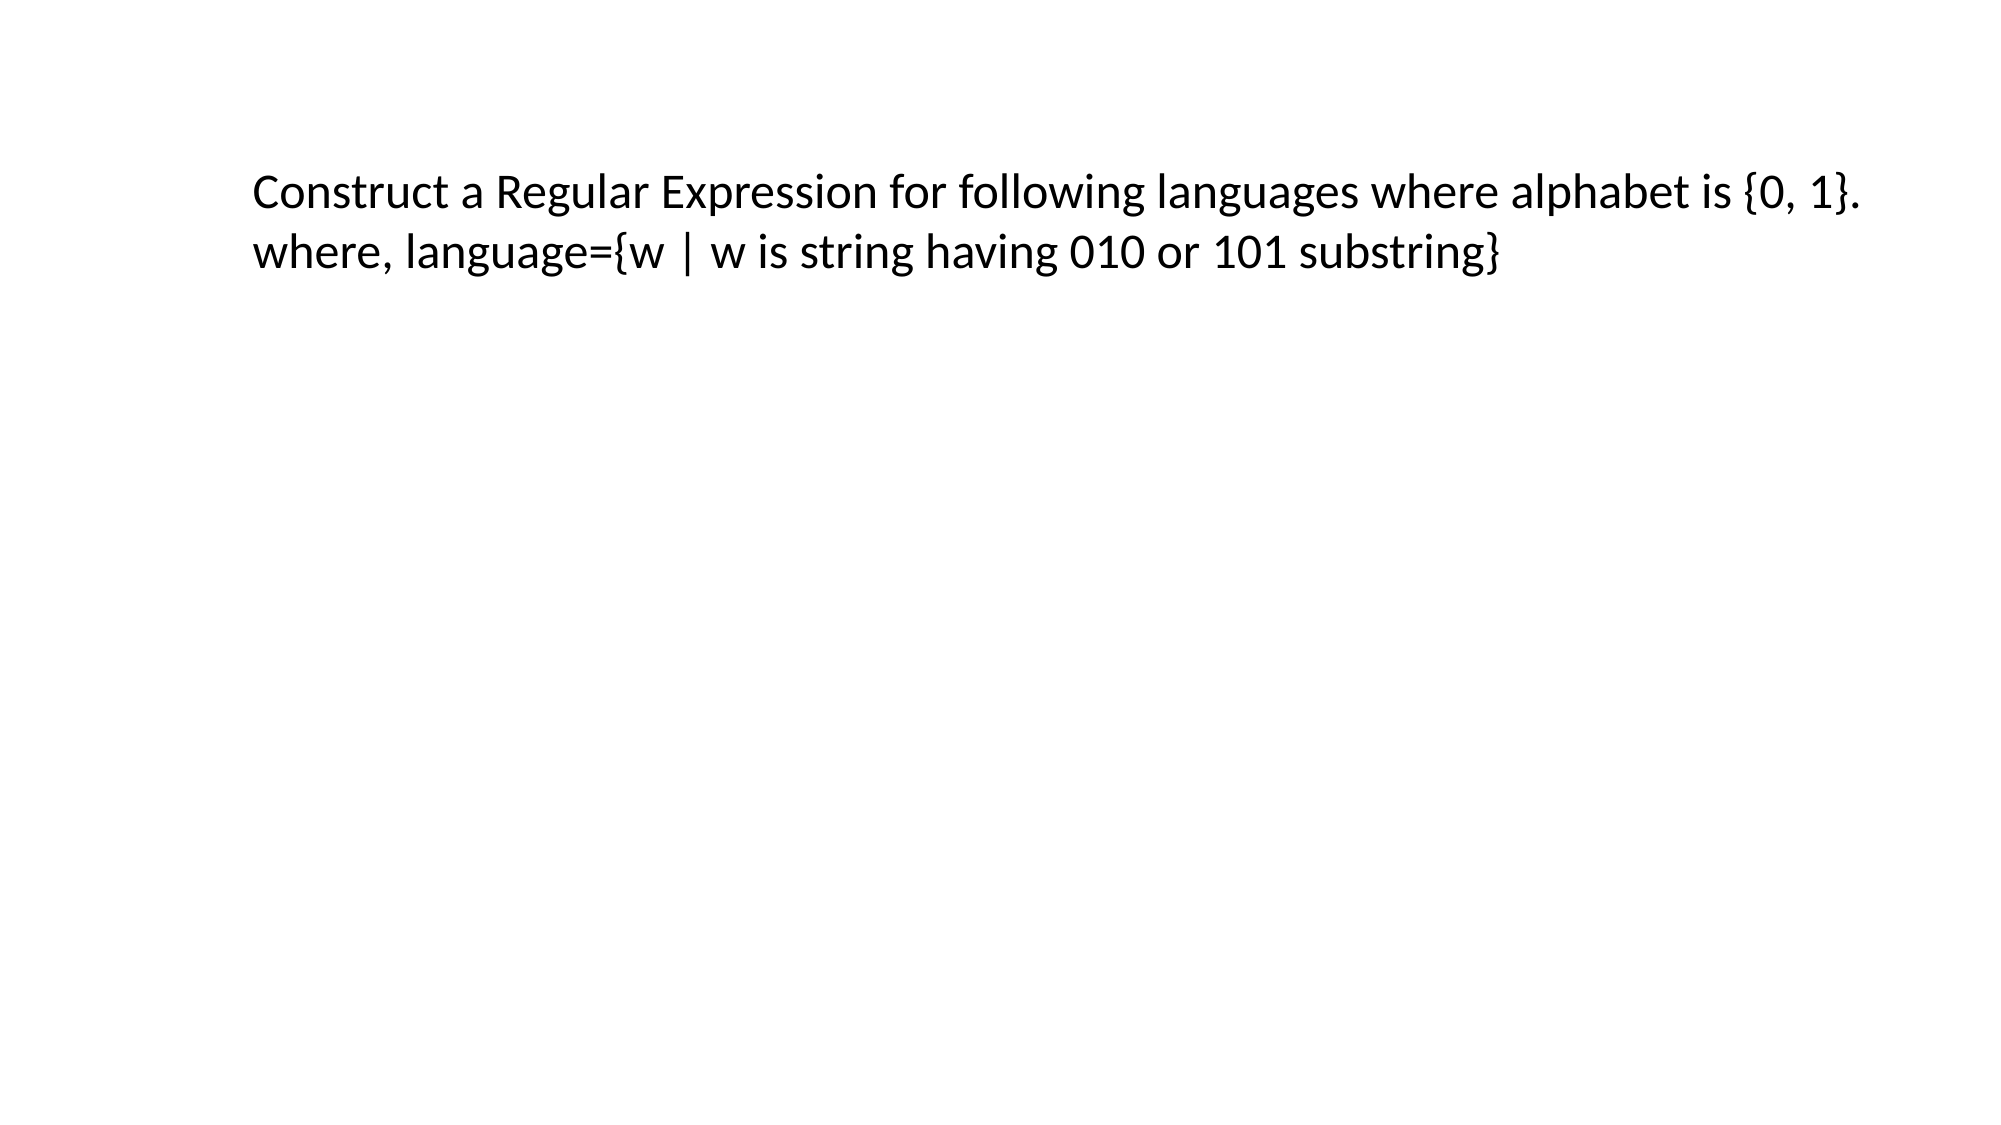

Construct a Regular Expression for following languages where alphabet is {0, 1}.
where, language={w | w is string having 010 or 101 substring}